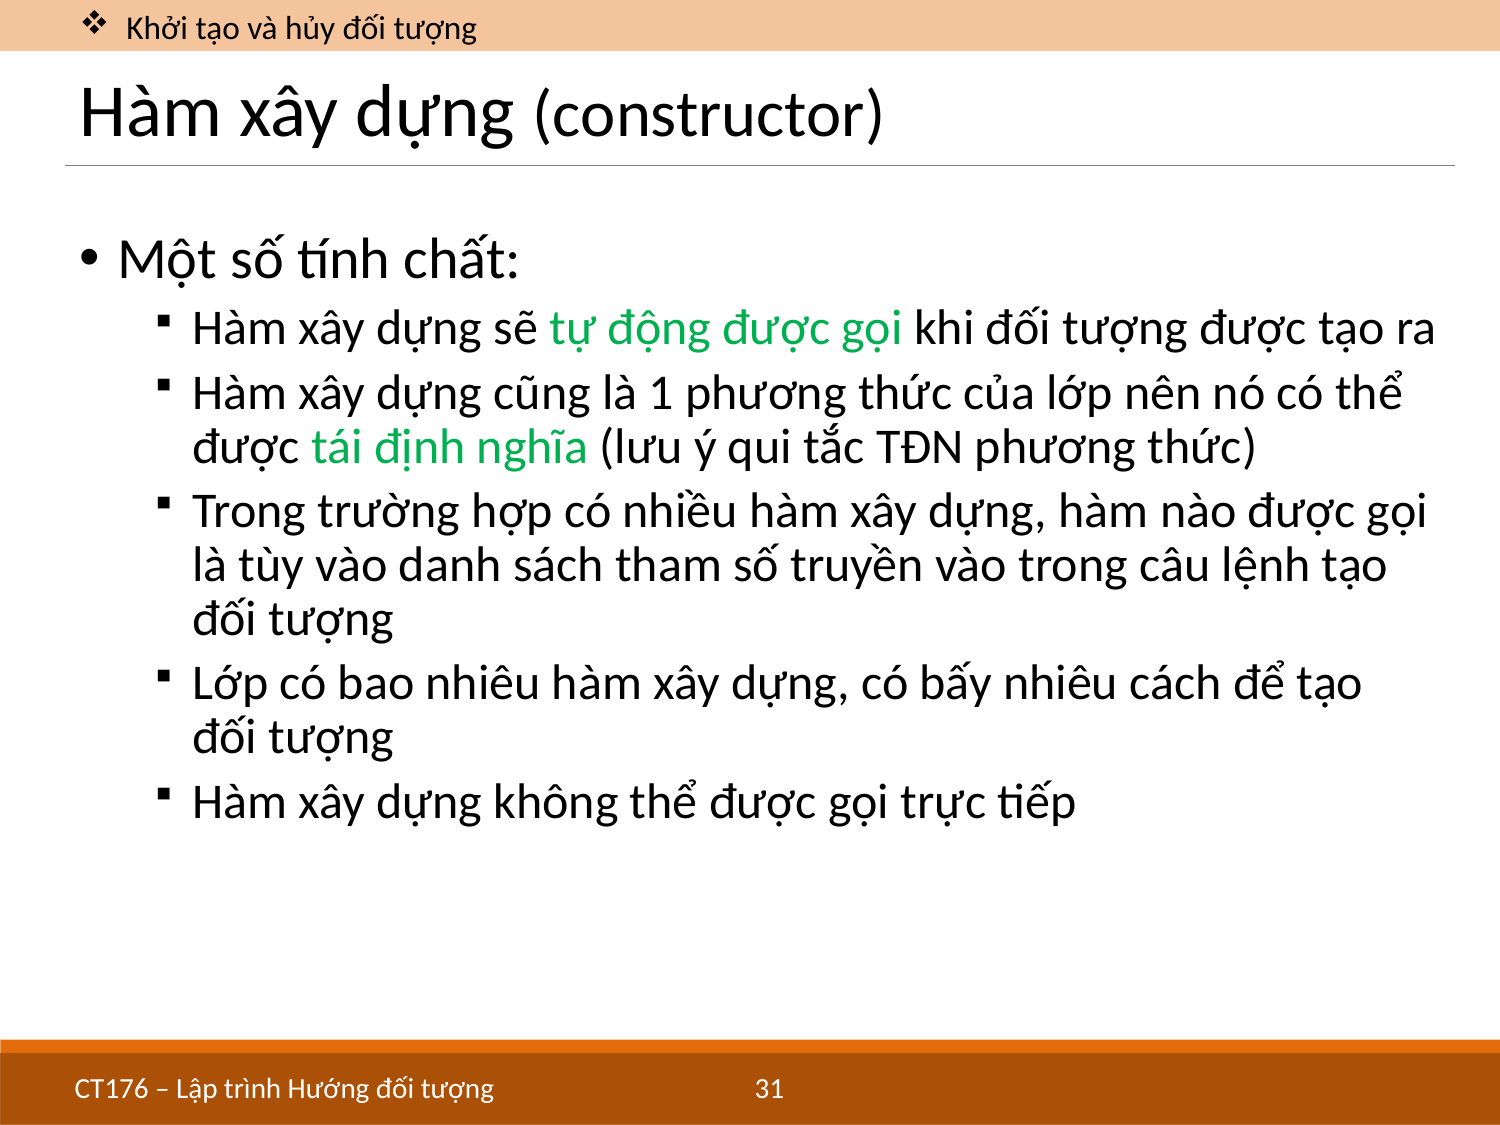

Khởi tạo và hủy đối tượng
# Hàm xây dựng (constructor)
Một số tính chất:
Hàm xây dựng sẽ tự động được gọi khi đối tượng được tạo ra
Hàm xây dựng cũng là 1 phương thức của lớp nên nó có thể được tái định nghĩa (lưu ý qui tắc TĐN phương thức)
Trong trường hợp có nhiều hàm xây dựng, hàm nào được gọi là tùy vào danh sách tham số truyền vào trong câu lệnh tạo đối tượng
Lớp có bao nhiêu hàm xây dựng, có bấy nhiêu cách để tạo đối tượng
Hàm xây dựng không thể được gọi trực tiếp